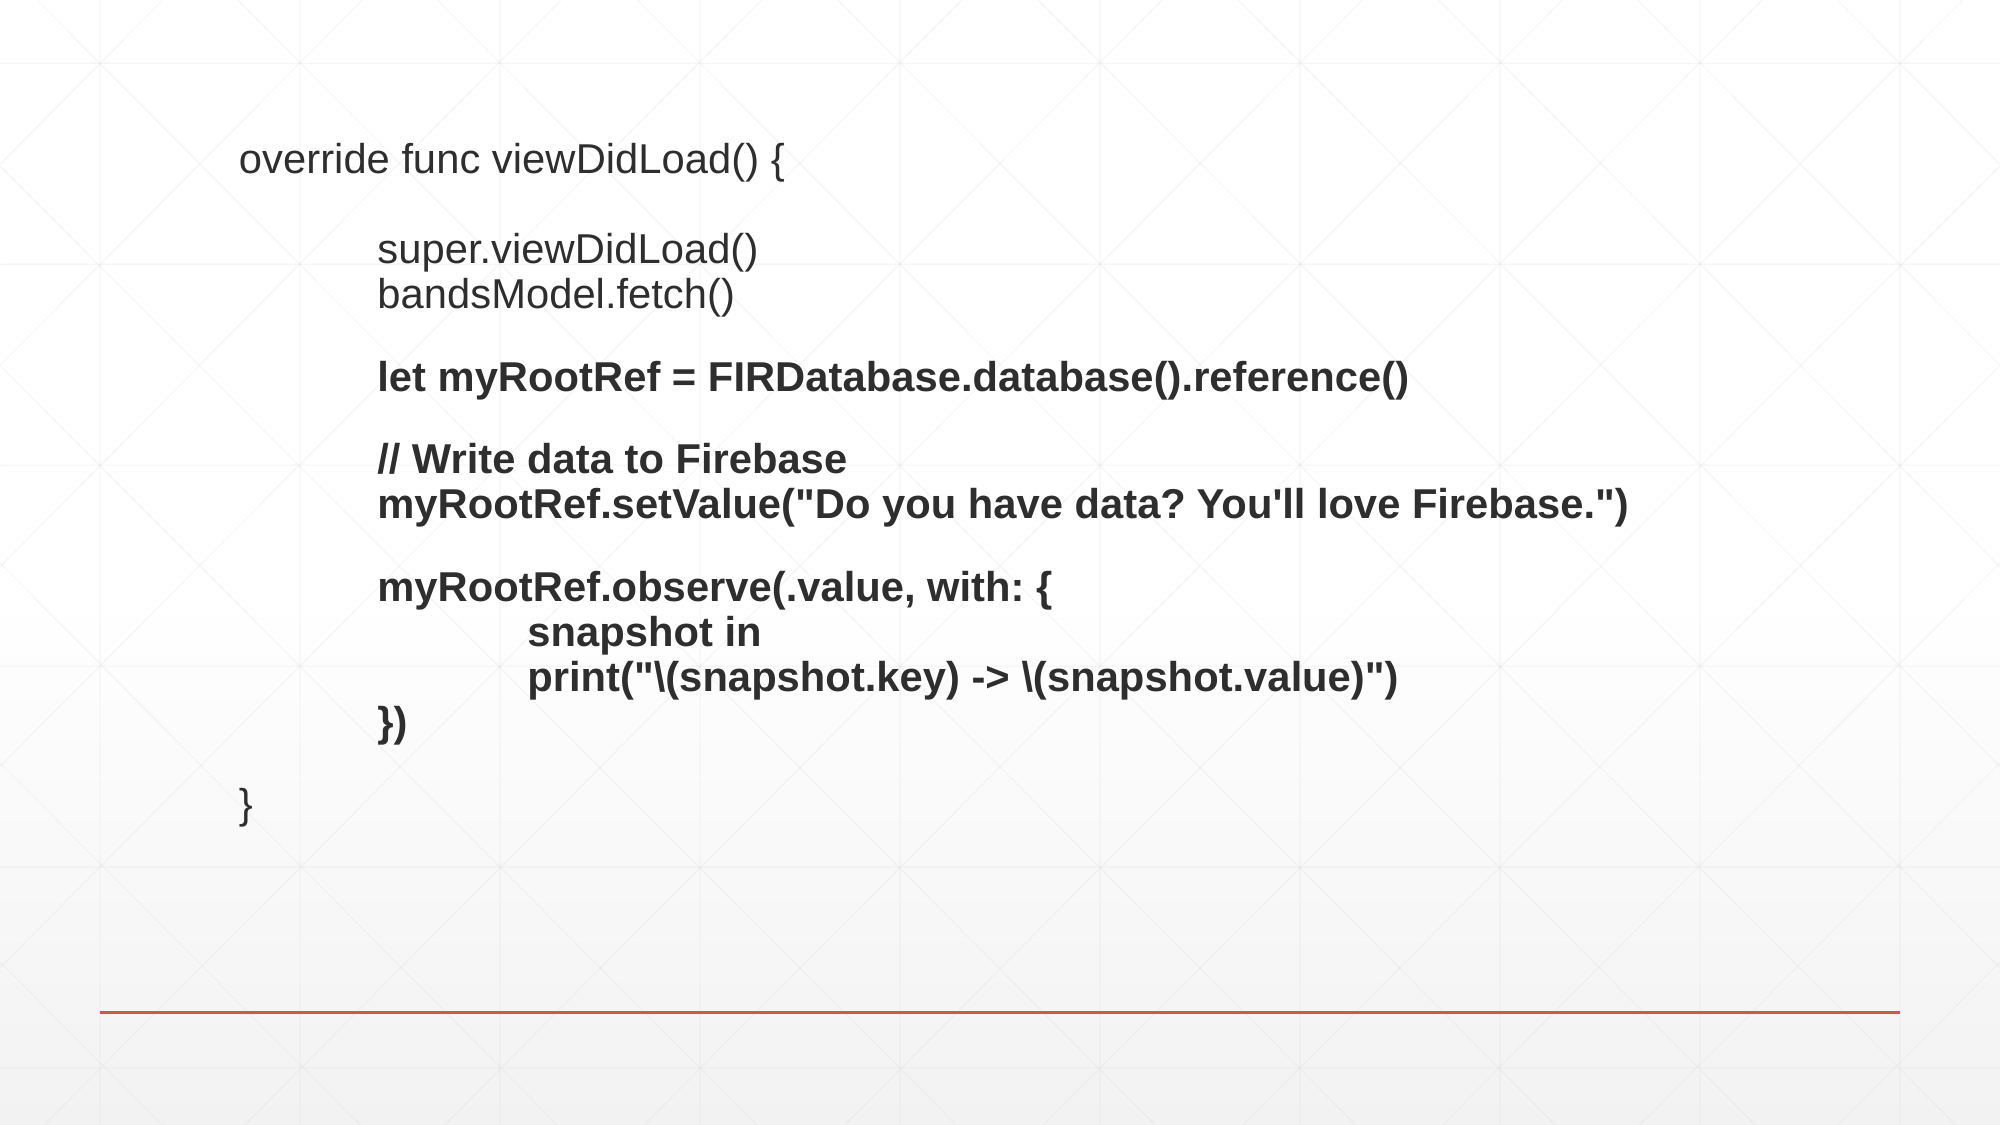

override func viewDidLoad() {
	super.viewDidLoad()
	bandsModel.fetch()
        	let myRootRef = FIRDatabase.database().reference()
        	// Write data to Firebase
	myRootRef.setValue("Do you have data? You'll love Firebase.")
        	myRootRef.observe(.value, with: {
		snapshot in
		print("\(snapshot.key) -> \(snapshot.value)")
	})
 }